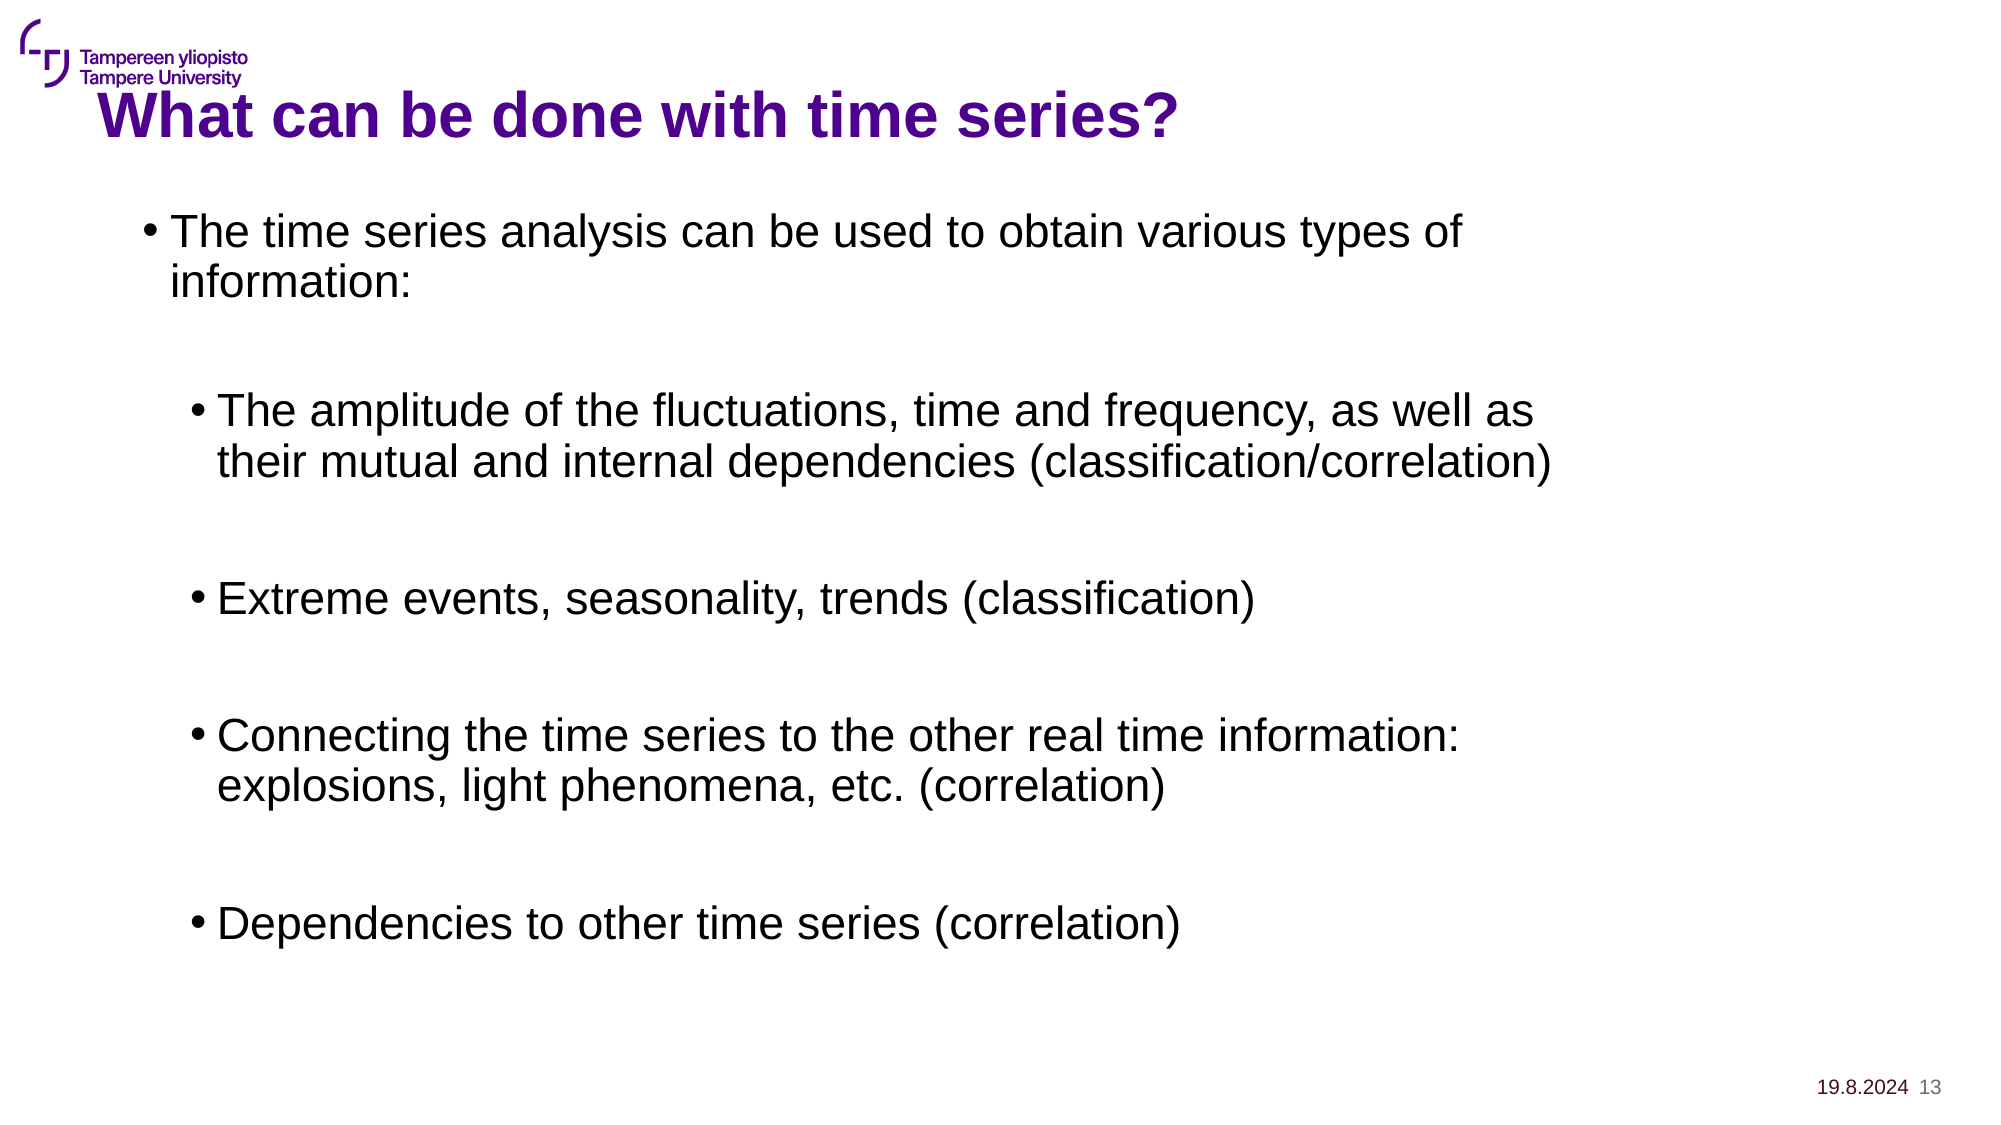

13
# What can be done with time series?
The time series analysis can be used to obtain various types of information:

The amplitude of the fluctuations, time and frequency, as well as their mutual and internal dependencies (classification/correlation)

Extreme events, seasonality, trends (classification)

Connecting the time series to the other real time information: explosions, light phenomena, etc. (correlation)

Dependencies to other time series (correlation)
19.8.2024